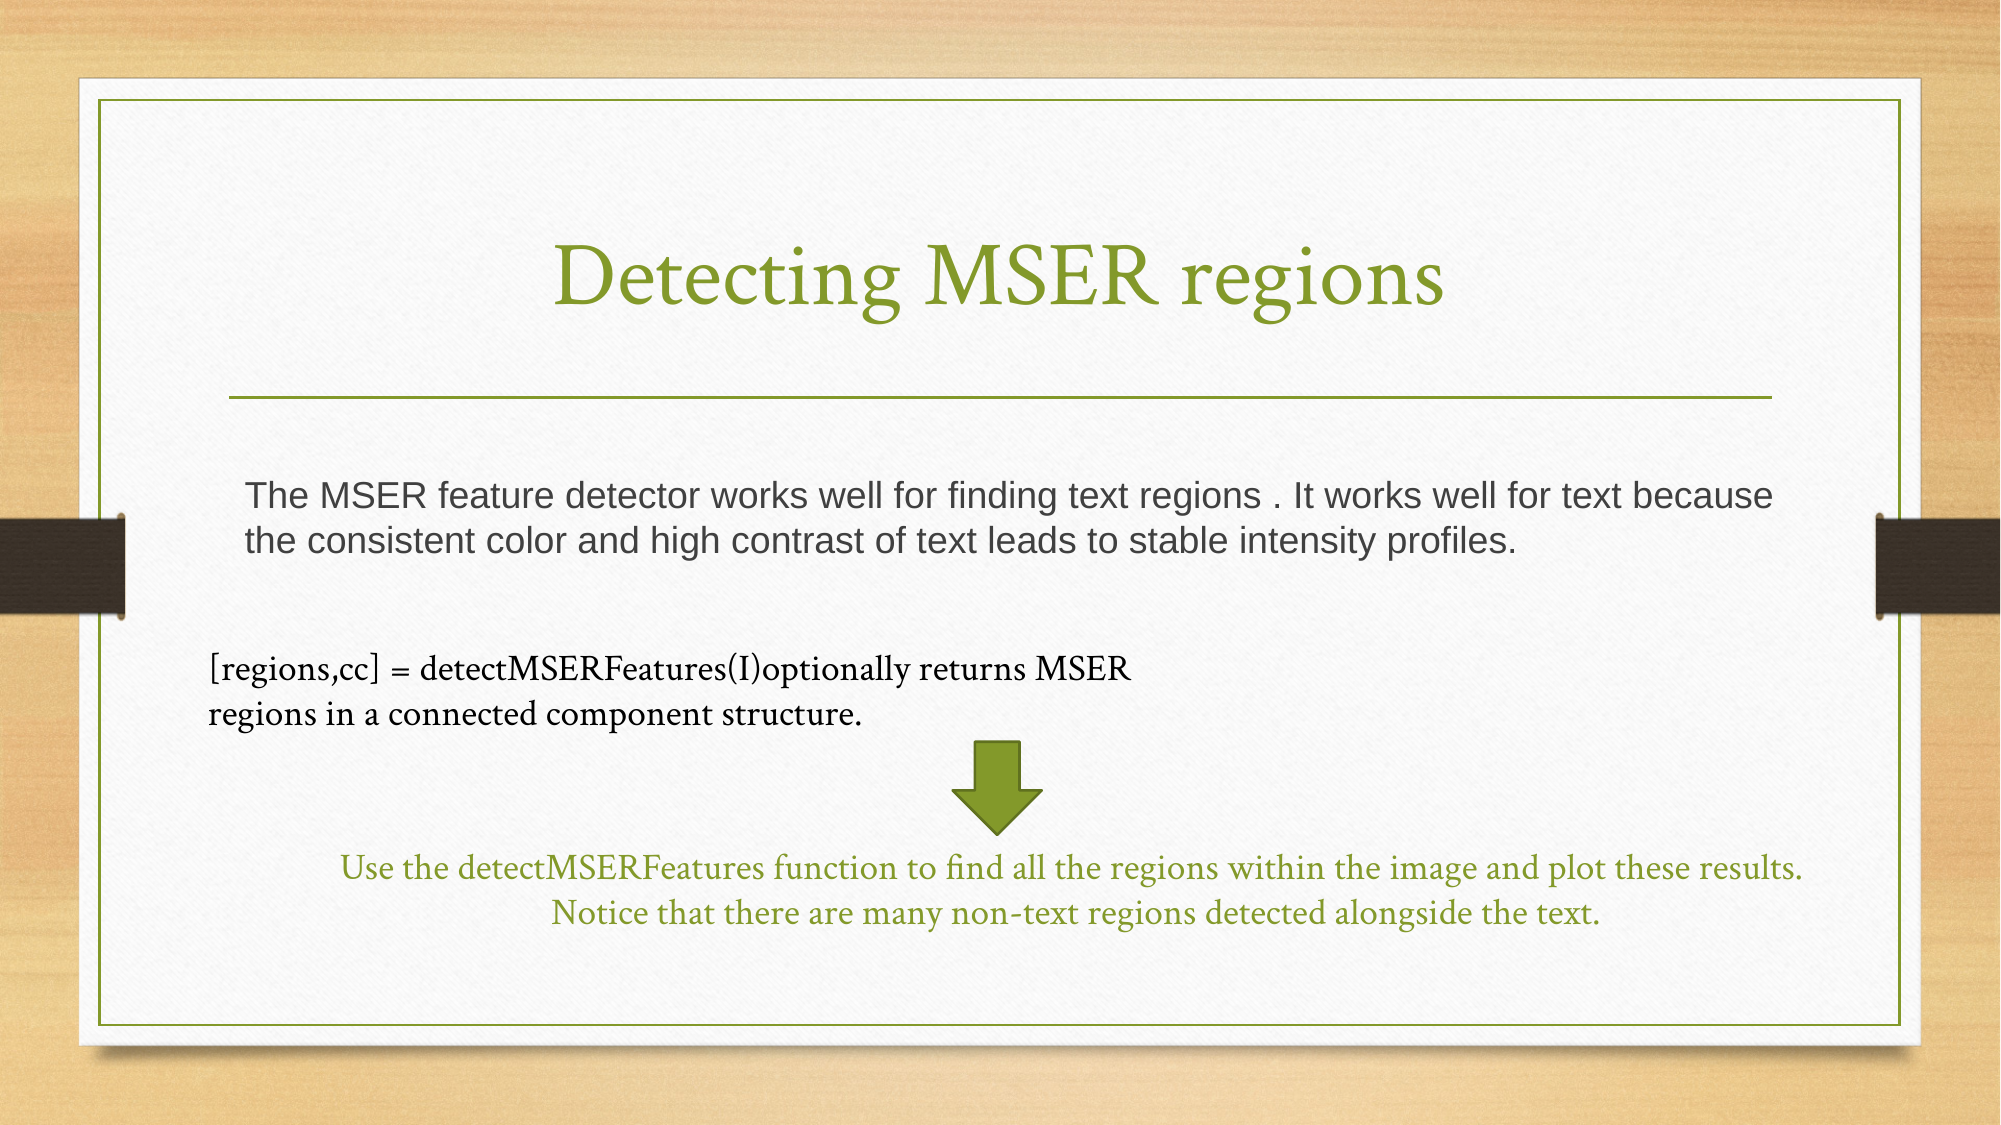

# Detecting MSER regions
The MSER feature detector works well for finding text regions . It works well for text because the consistent color and high contrast of text leads to stable intensity profiles.
[regions,cc] = detectMSERFeatures(I)optionally returns MSER regions in a connected component structure.

Use the detectMSERFeatures function to find all the regions within the image and plot these results.
Notice that there are many non-text regions detected alongside the text.